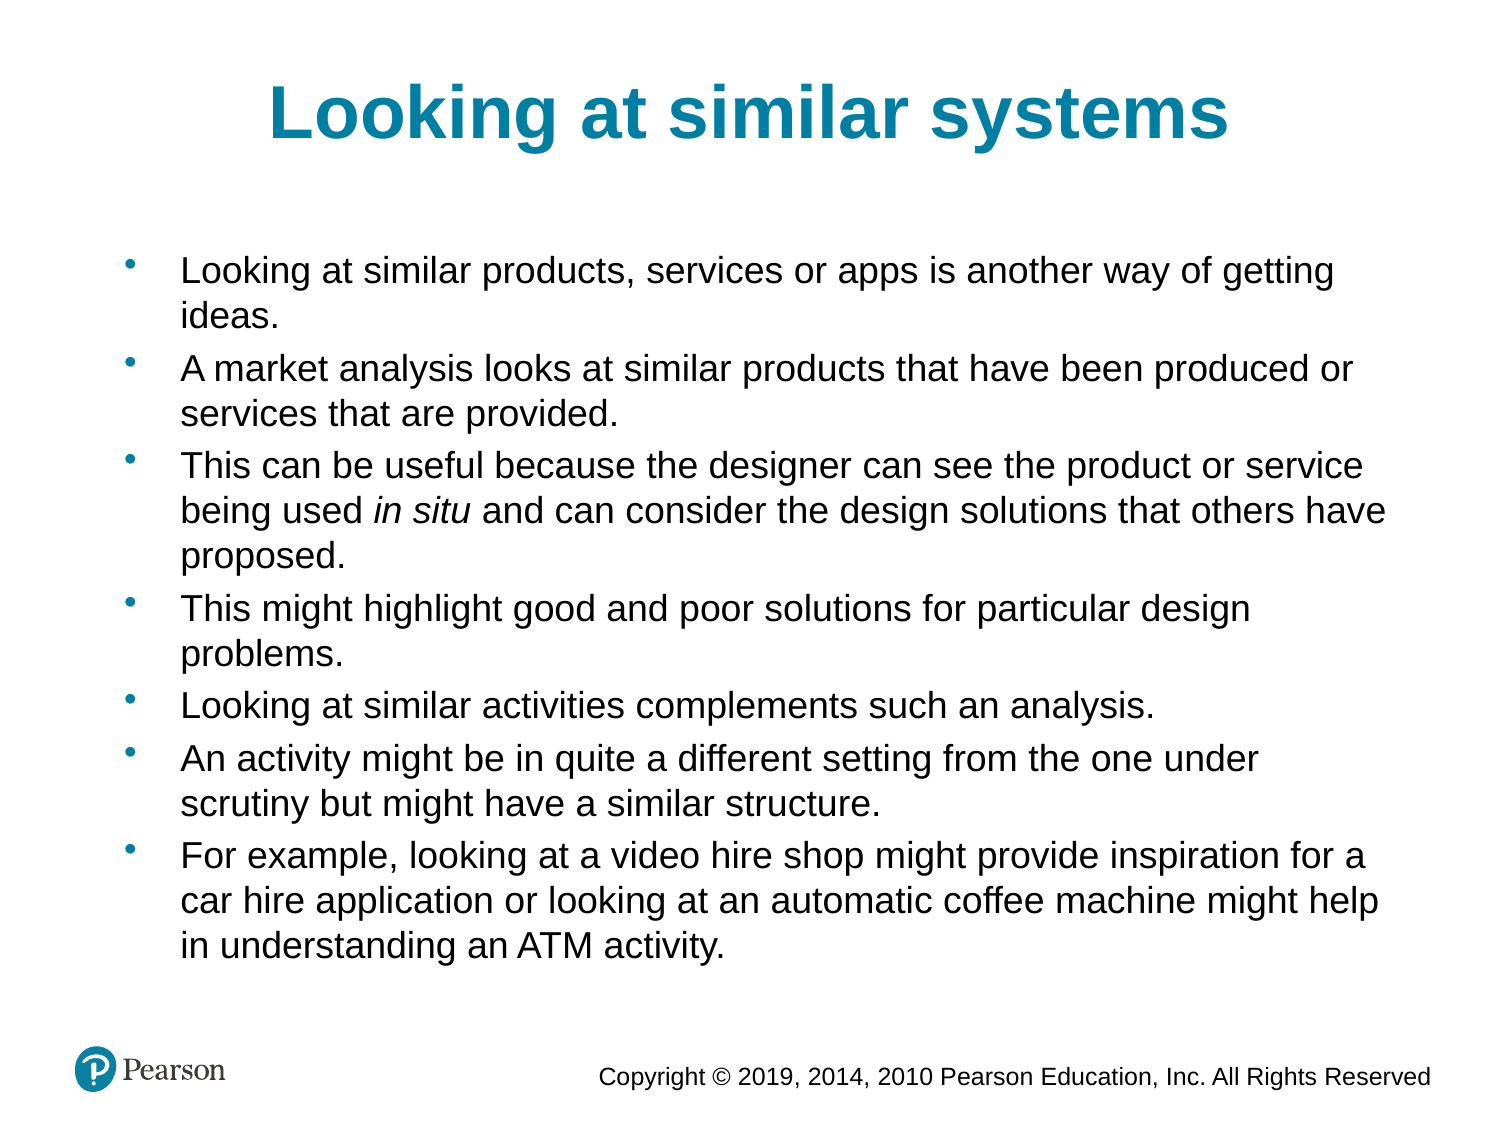

Looking at similar systems
Looking at similar products, services or apps is another way of getting ideas.
A market analysis looks at similar products that have been produced or services that are provided.
This can be useful because the designer can see the product or service being used in situ and can consider the design solutions that others have proposed.
This might highlight good and poor solutions for particular design problems.
Looking at similar activities complements such an analysis.
An activity might be in quite a different setting from the one under scrutiny but might have a similar structure.
For example, looking at a video hire shop might provide inspiration for a car hire application or looking at an automatic coffee machine might help in understanding an ATM activity.